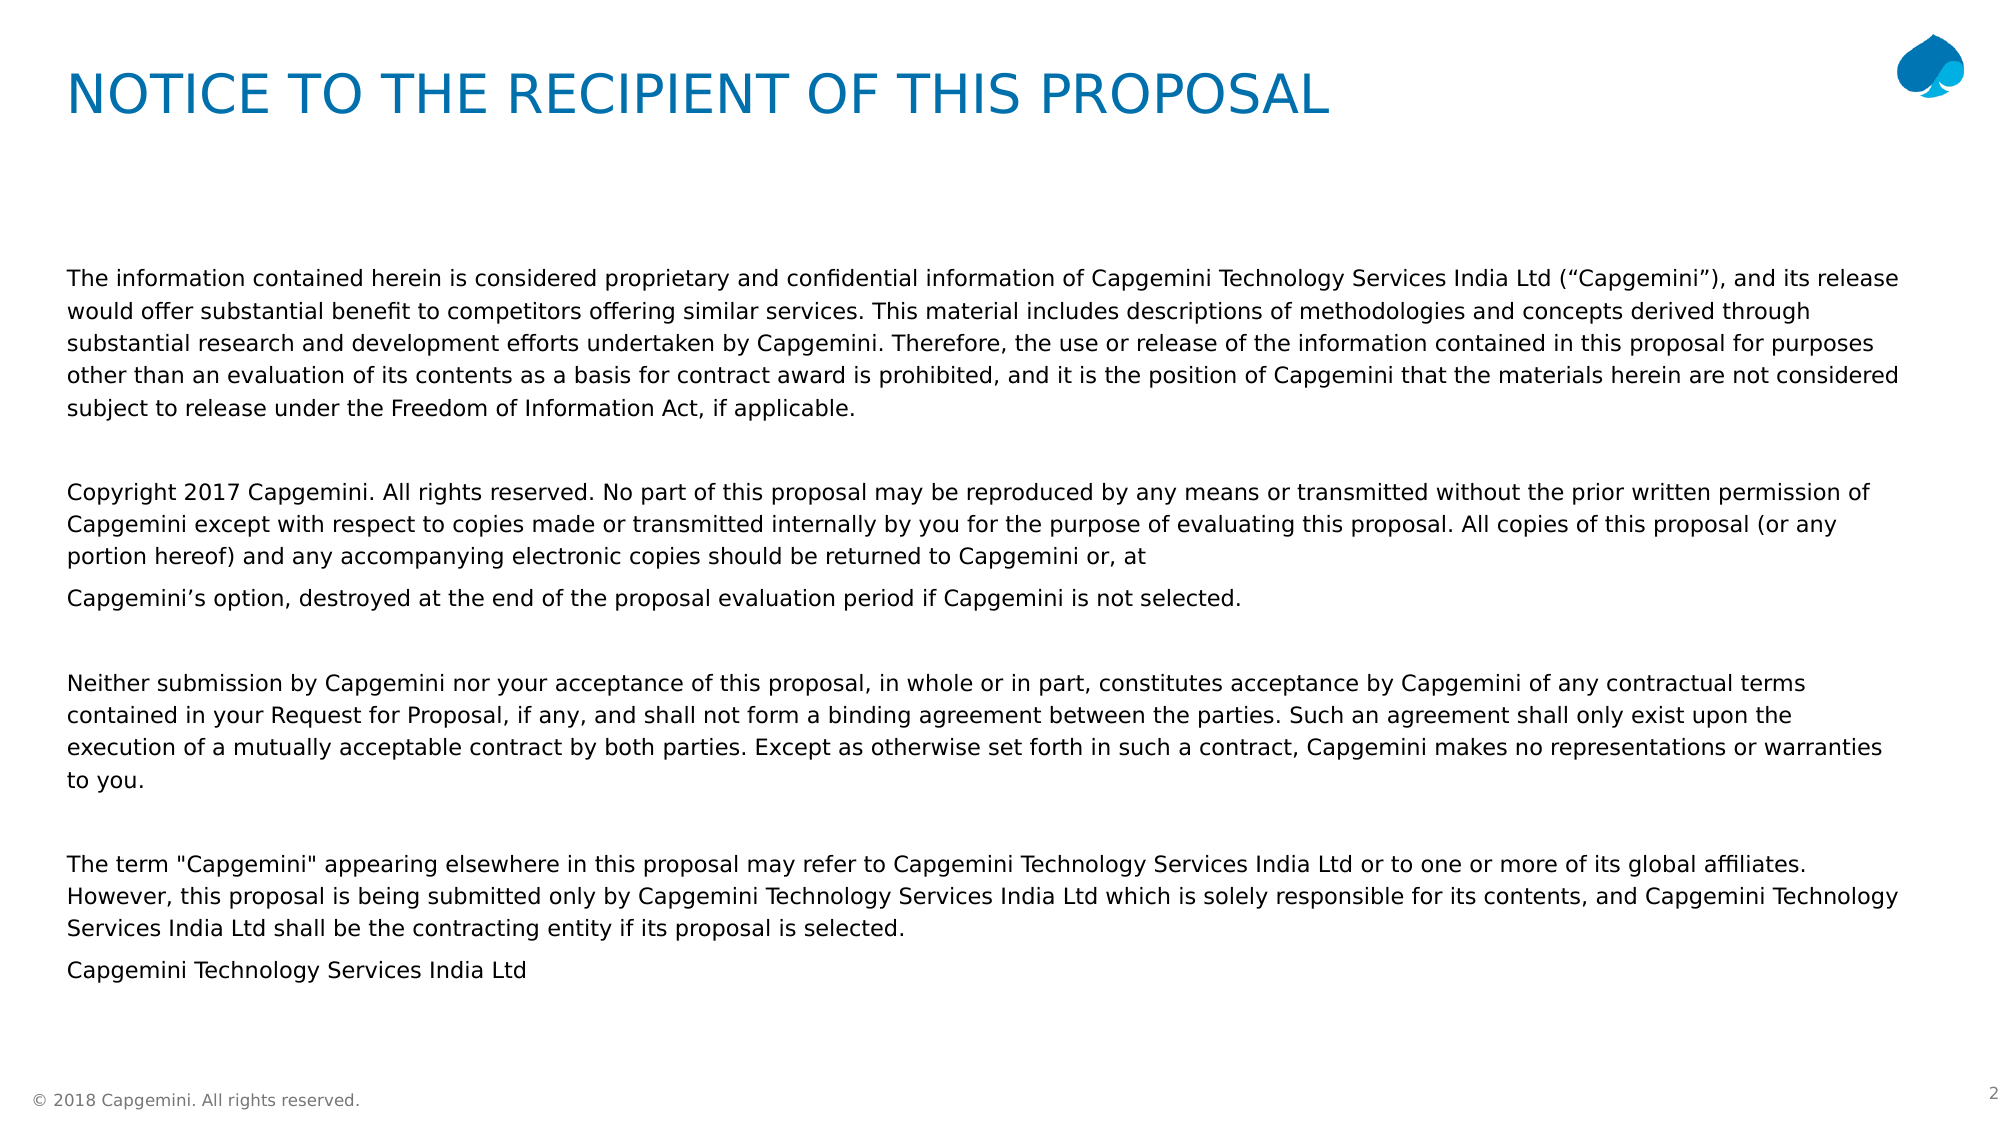

# NOTICE TO THE RECIPIENT OF THIS PROPOSAL
The information contained herein is considered proprietary and confidential information of Capgemini Technology Services India Ltd (“Capgemini”), and its release would offer substantial benefit to competitors offering similar services. This material includes descriptions of methodologies and concepts derived through substantial research and development efforts undertaken by Capgemini. Therefore, the use or release of the information contained in this proposal for purposes other than an evaluation of its contents as a basis for contract award is prohibited, and it is the position of Capgemini that the materials herein are not considered subject to release under the Freedom of Information Act, if applicable.

Copyright 2017 Capgemini. All rights reserved. No part of this proposal may be reproduced by any means or transmitted without the prior written permission of Capgemini except with respect to copies made or transmitted internally by you for the purpose of evaluating this proposal. All copies of this proposal (or any portion hereof) and any accompanying electronic copies should be returned to Capgemini or, at
Capgemini’s option, destroyed at the end of the proposal evaluation period if Capgemini is not selected.

Neither submission by Capgemini nor your acceptance of this proposal, in whole or in part, constitutes acceptance by Capgemini of any contractual terms contained in your Request for Proposal, if any, and shall not form a binding agreement between the parties. Such an agreement shall only exist upon the execution of a mutually acceptable contract by both parties. Except as otherwise set forth in such a contract, Capgemini makes no representations or warranties to you.

The term "Capgemini" appearing elsewhere in this proposal may refer to Capgemini Technology Services India Ltd or to one or more of its global affiliates. However, this proposal is being submitted only by Capgemini Technology Services India Ltd which is solely responsible for its contents, and Capgemini Technology Services India Ltd shall be the contracting entity if its proposal is selected.
Capgemini Technology Services India Ltd